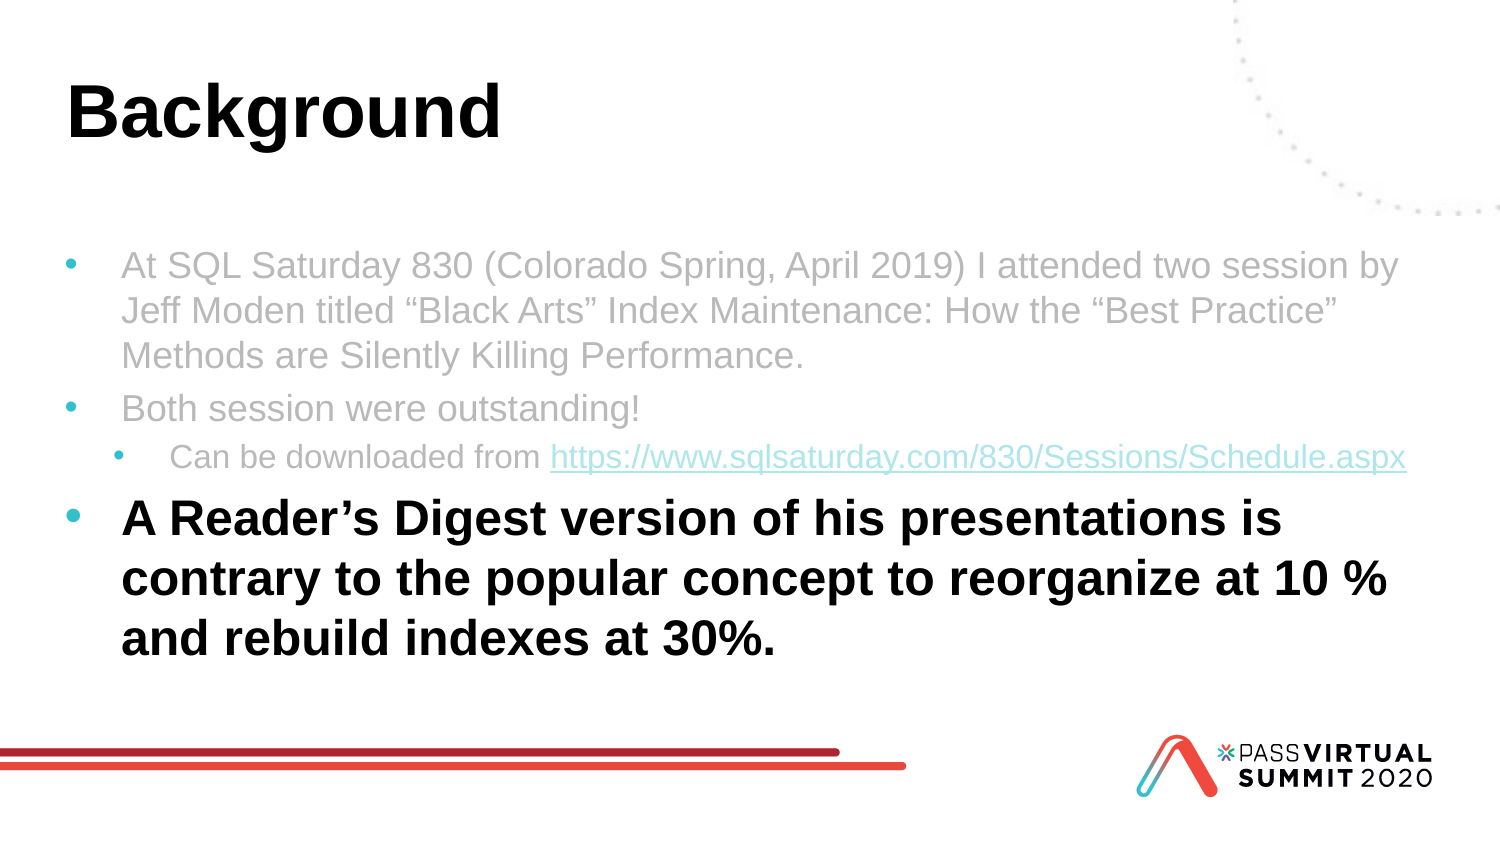

# Background
At SQL Saturday 830 (Colorado Spring, April 2019) I attended two session by Jeff Moden titled “Black Arts” Index Maintenance: How the “Best Practice” Methods are Silently Killing Performance.
Both session were outstanding!
Can be downloaded from https://www.sqlsaturday.com/830/Sessions/Schedule.aspx
A Reader’s Digest version of his presentations is contrary to the popular concept to reorganize at 10 % and rebuild indexes at 30%.